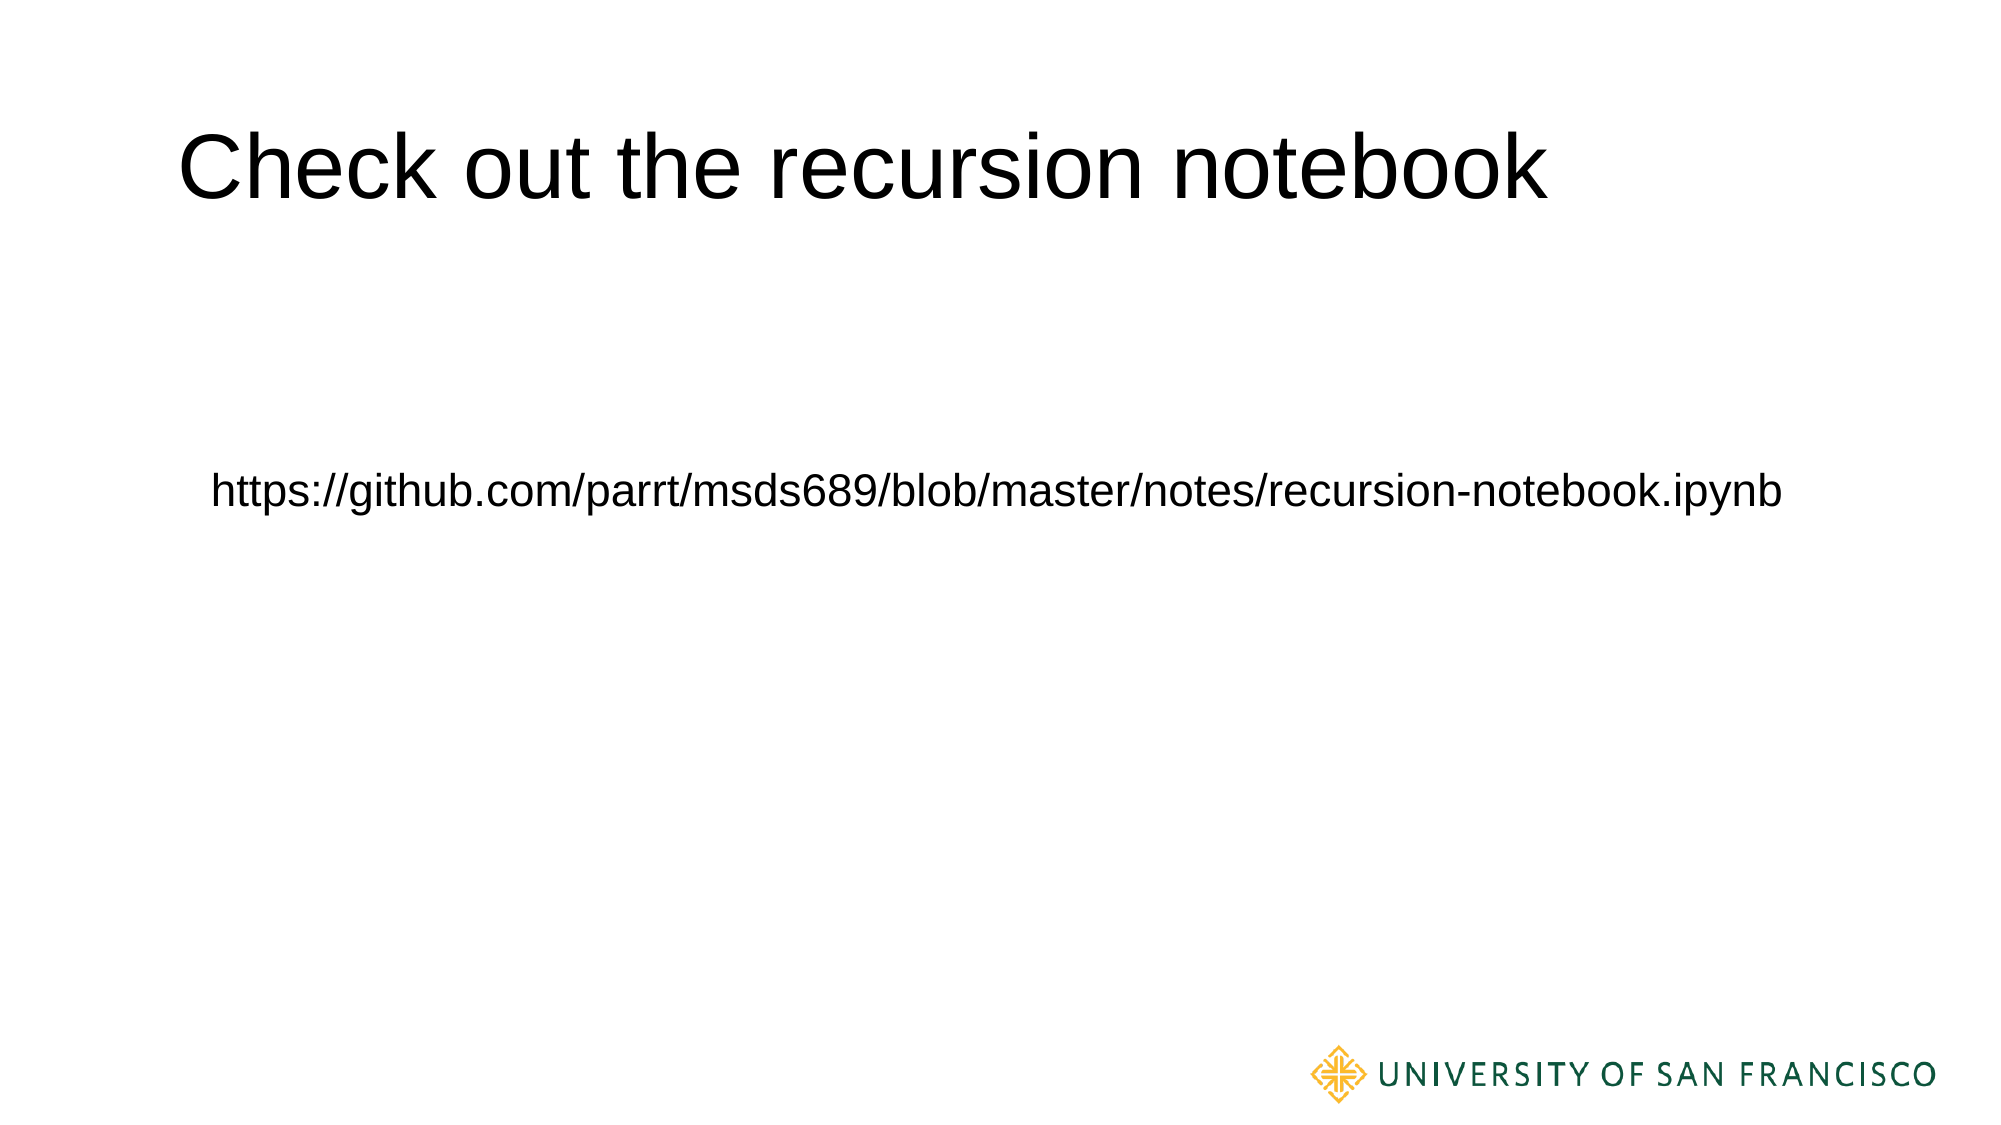

# Check out the recursion notebook
https://github.com/parrt/msds689/blob/master/notes/recursion-notebook.ipynb